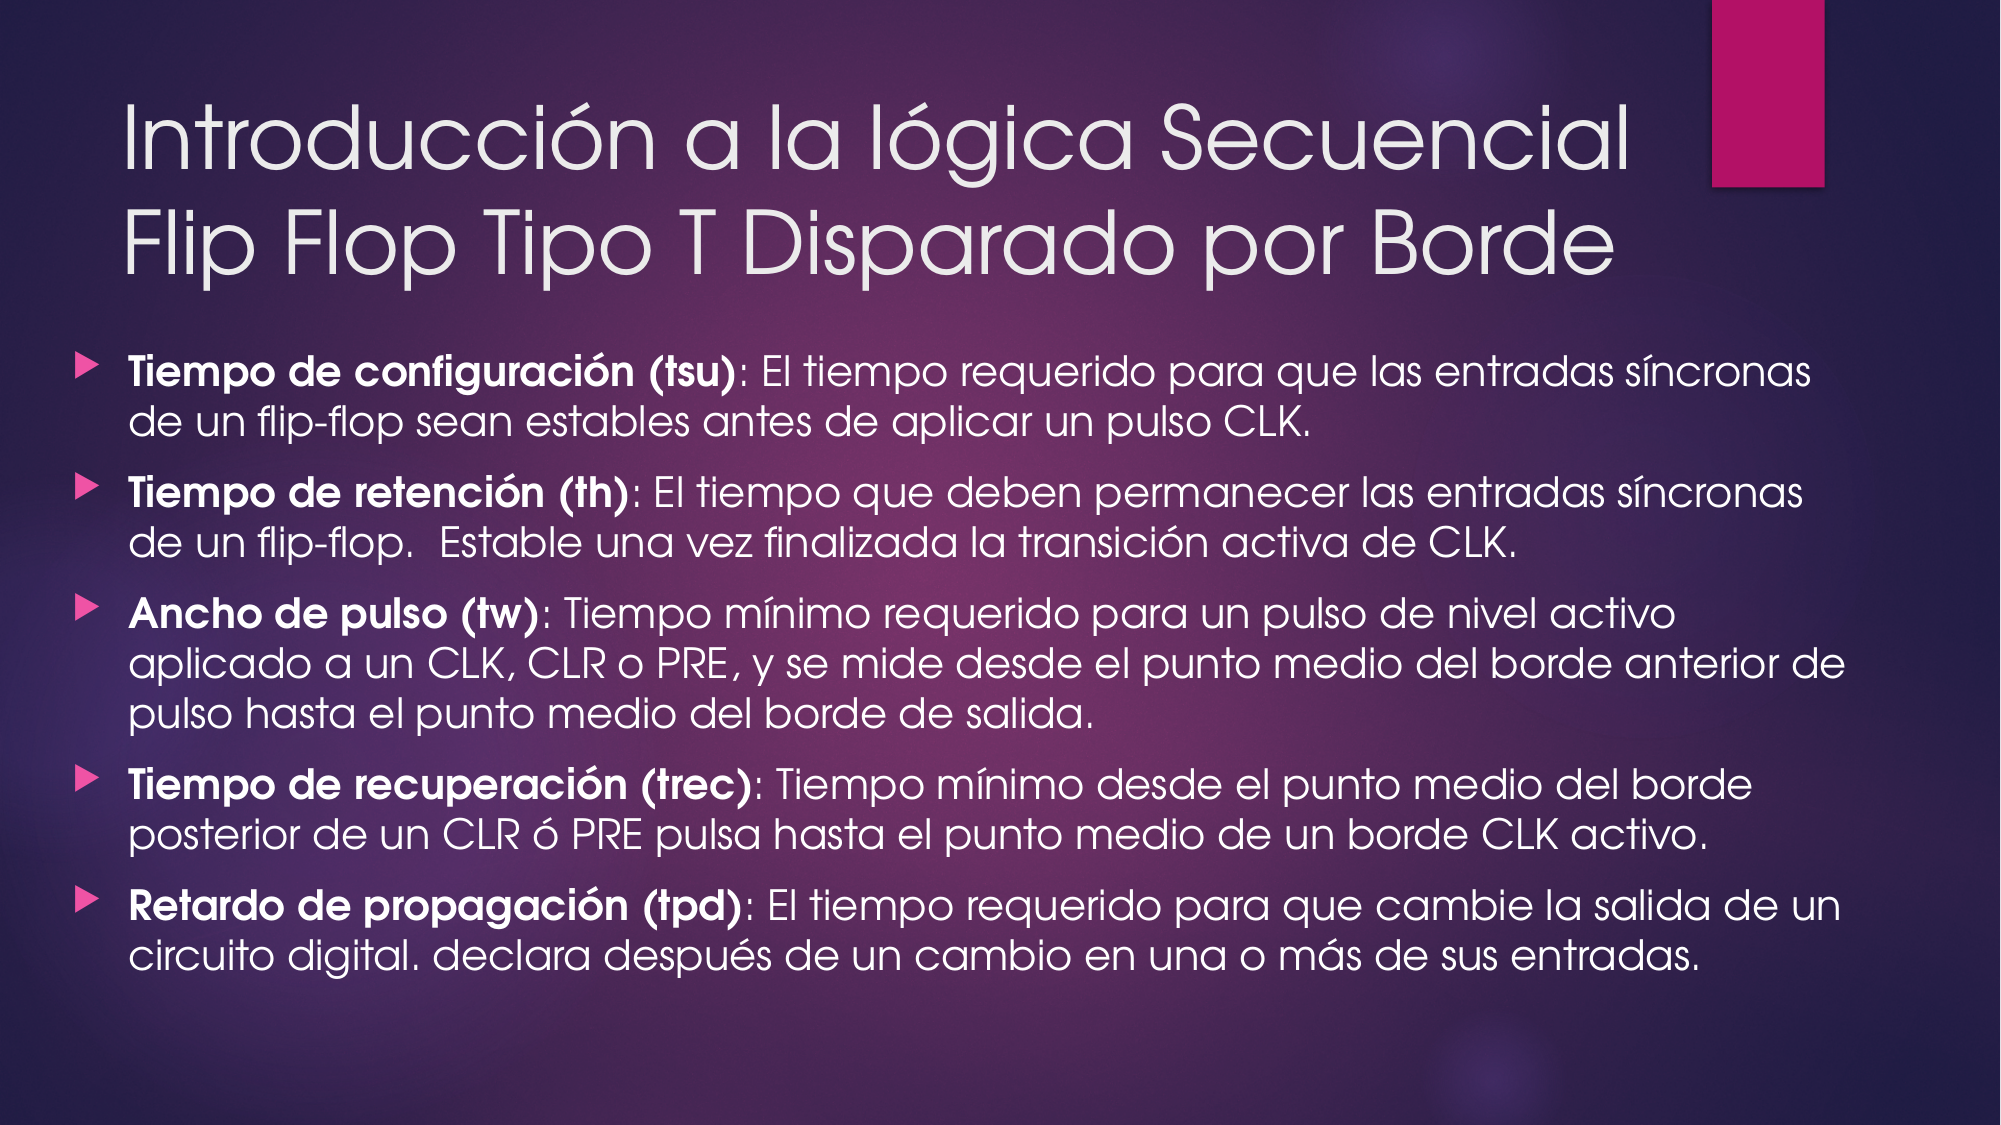

# Introducción a la lógica Secuencial Flip Flop Tipo T Disparado por Borde
Tiempo de configuración (tsu): El tiempo requerido para que las entradas síncronas de un flip-flop sean estables antes de aplicar un pulso CLK.
Tiempo de retención (th): El tiempo que deben permanecer las entradas síncronas de un flip-flop.  Estable una vez finalizada la transición activa de CLK.
Ancho de pulso (tw): Tiempo mínimo requerido para un pulso de nivel activo aplicado a un CLK, CLR o PRE, y se mide desde el punto medio del borde anterior de pulso hasta el punto medio del borde de salida.
Tiempo de recuperación (trec): Tiempo mínimo desde el punto medio del borde posterior de un CLR ó PRE pulsa hasta el punto medio de un borde CLK activo.
Retardo de propagación (tpd): El tiempo requerido para que cambie la salida de un circuito digital. declara después de un cambio en una o más de sus entradas.